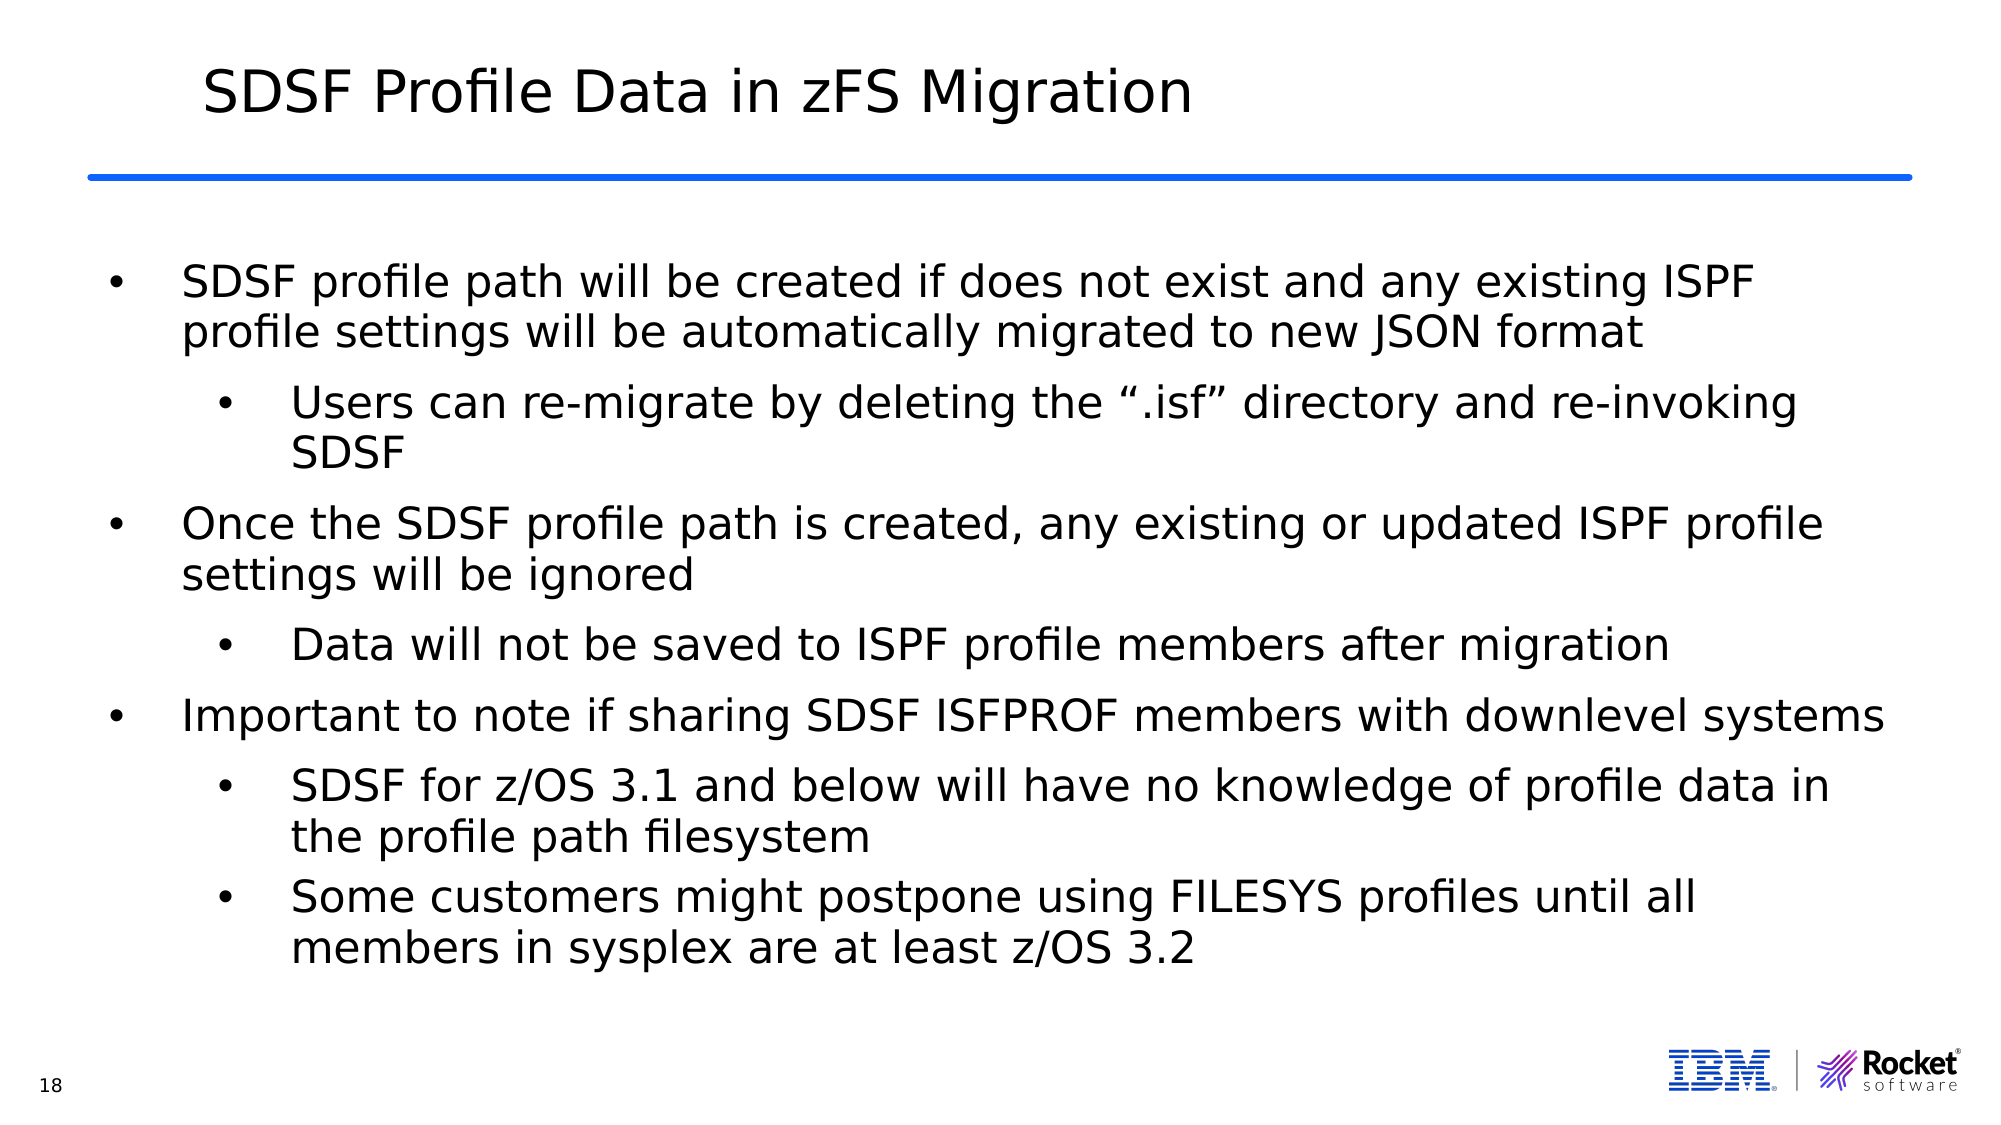

18
SDSF Profile Data in zFS Migration
#
SDSF profile path will be created if does not exist and any existing ISPF profile settings will be automatically migrated to new JSON format
Users can re-migrate by deleting the “.isf” directory and re-invoking SDSF
Once the SDSF profile path is created, any existing or updated ISPF profile settings will be ignored
Data will not be saved to ISPF profile members after migration
Important to note if sharing SDSF ISFPROF members with downlevel systems
SDSF for z/OS 3.1 and below will have no knowledge of profile data in the profile path filesystem
Some customers might postpone using FILESYS profiles until all members in sysplex are at least z/OS 3.2